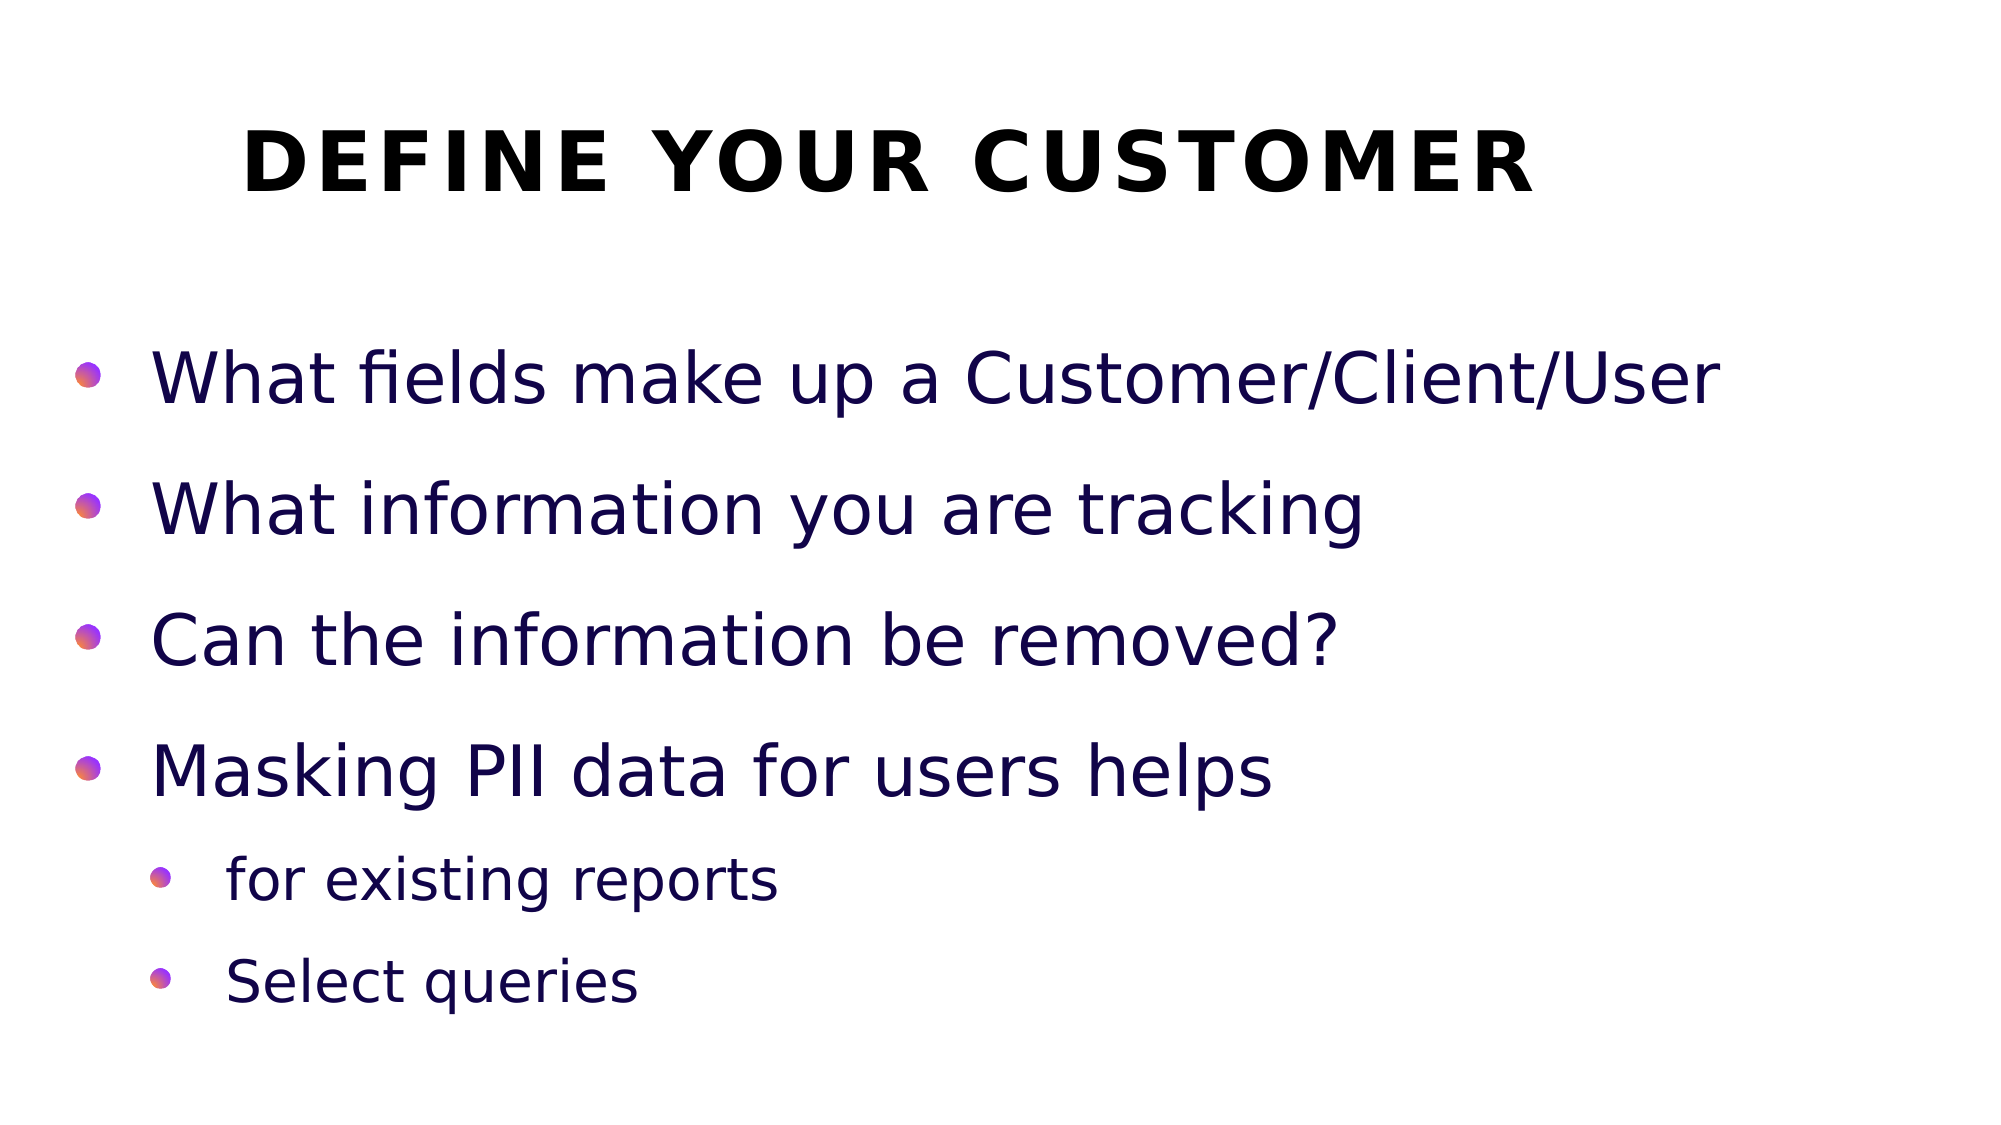

# Define your Customer
What fields make up a Customer/Client/User
What information you are tracking
Can the information be removed?
Masking PII data for users helps
for existing reports
Select queries